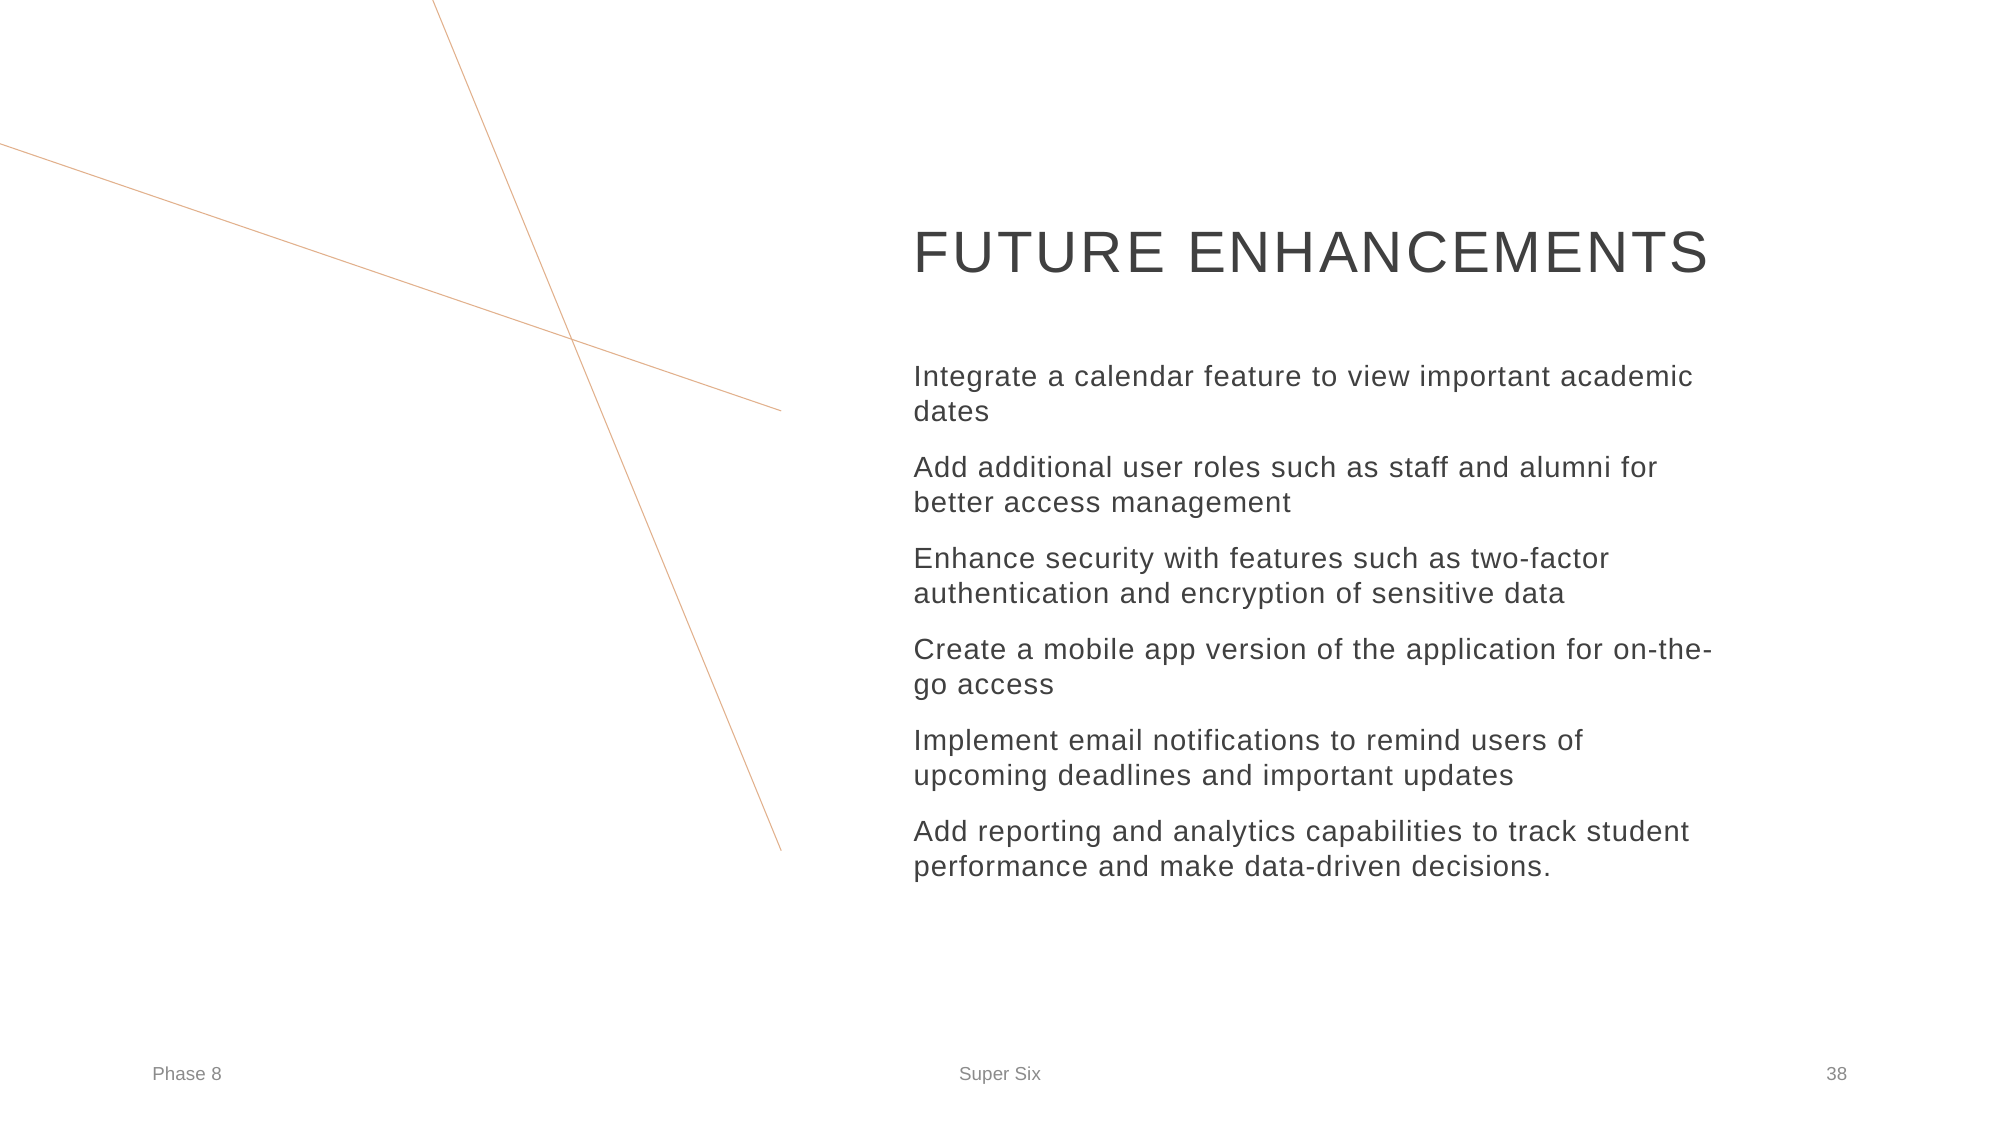

# Future Enhancements
Integrate a calendar feature to view important academic dates
Add additional user roles such as staff and alumni for better access management
Enhance security with features such as two-factor authentication and encryption of sensitive data
Create a mobile app version of the application for on-the-go access
Implement email notifications to remind users of upcoming deadlines and important updates
Add reporting and analytics capabilities to track student performance and make data-driven decisions.

Phase 8
Super Six
38